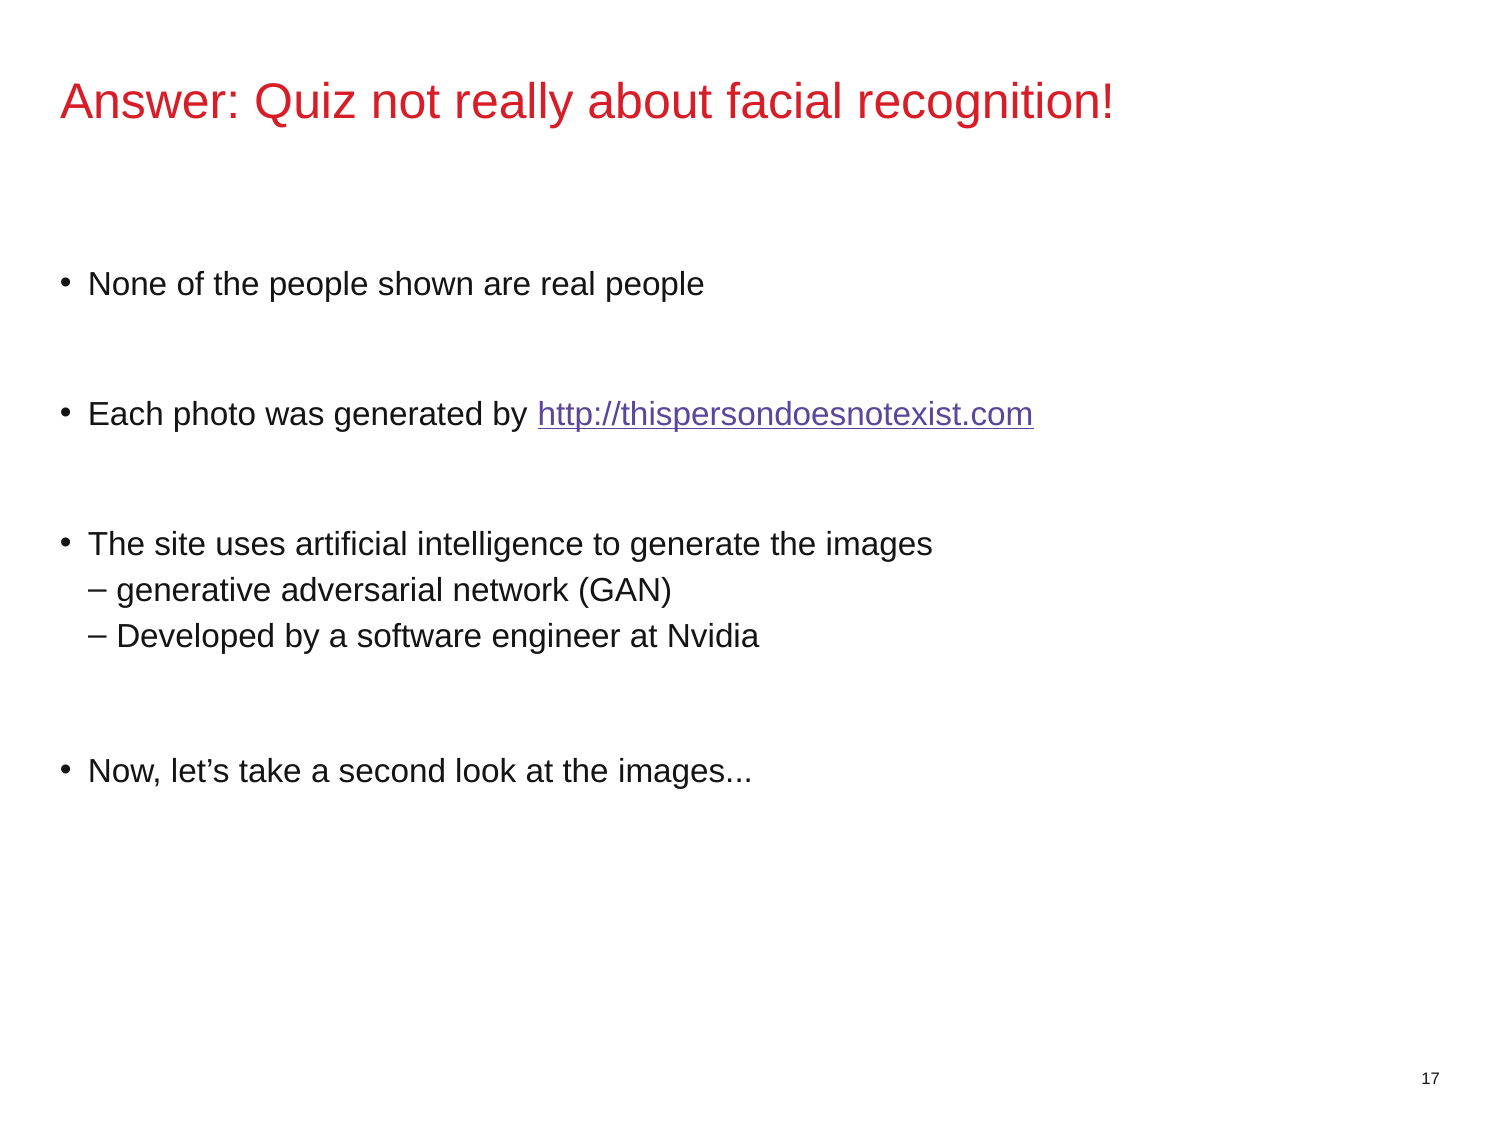

# Answer: Quiz not really about facial recognition!
None of the people shown are real people

Each photo was generated by http://thispersondoesnotexist.com

The site uses artificial intelligence to generate the images
generative adversarial network (GAN)
Developed by a software engineer at Nvidia

Now, let’s take a second look at the images...
17